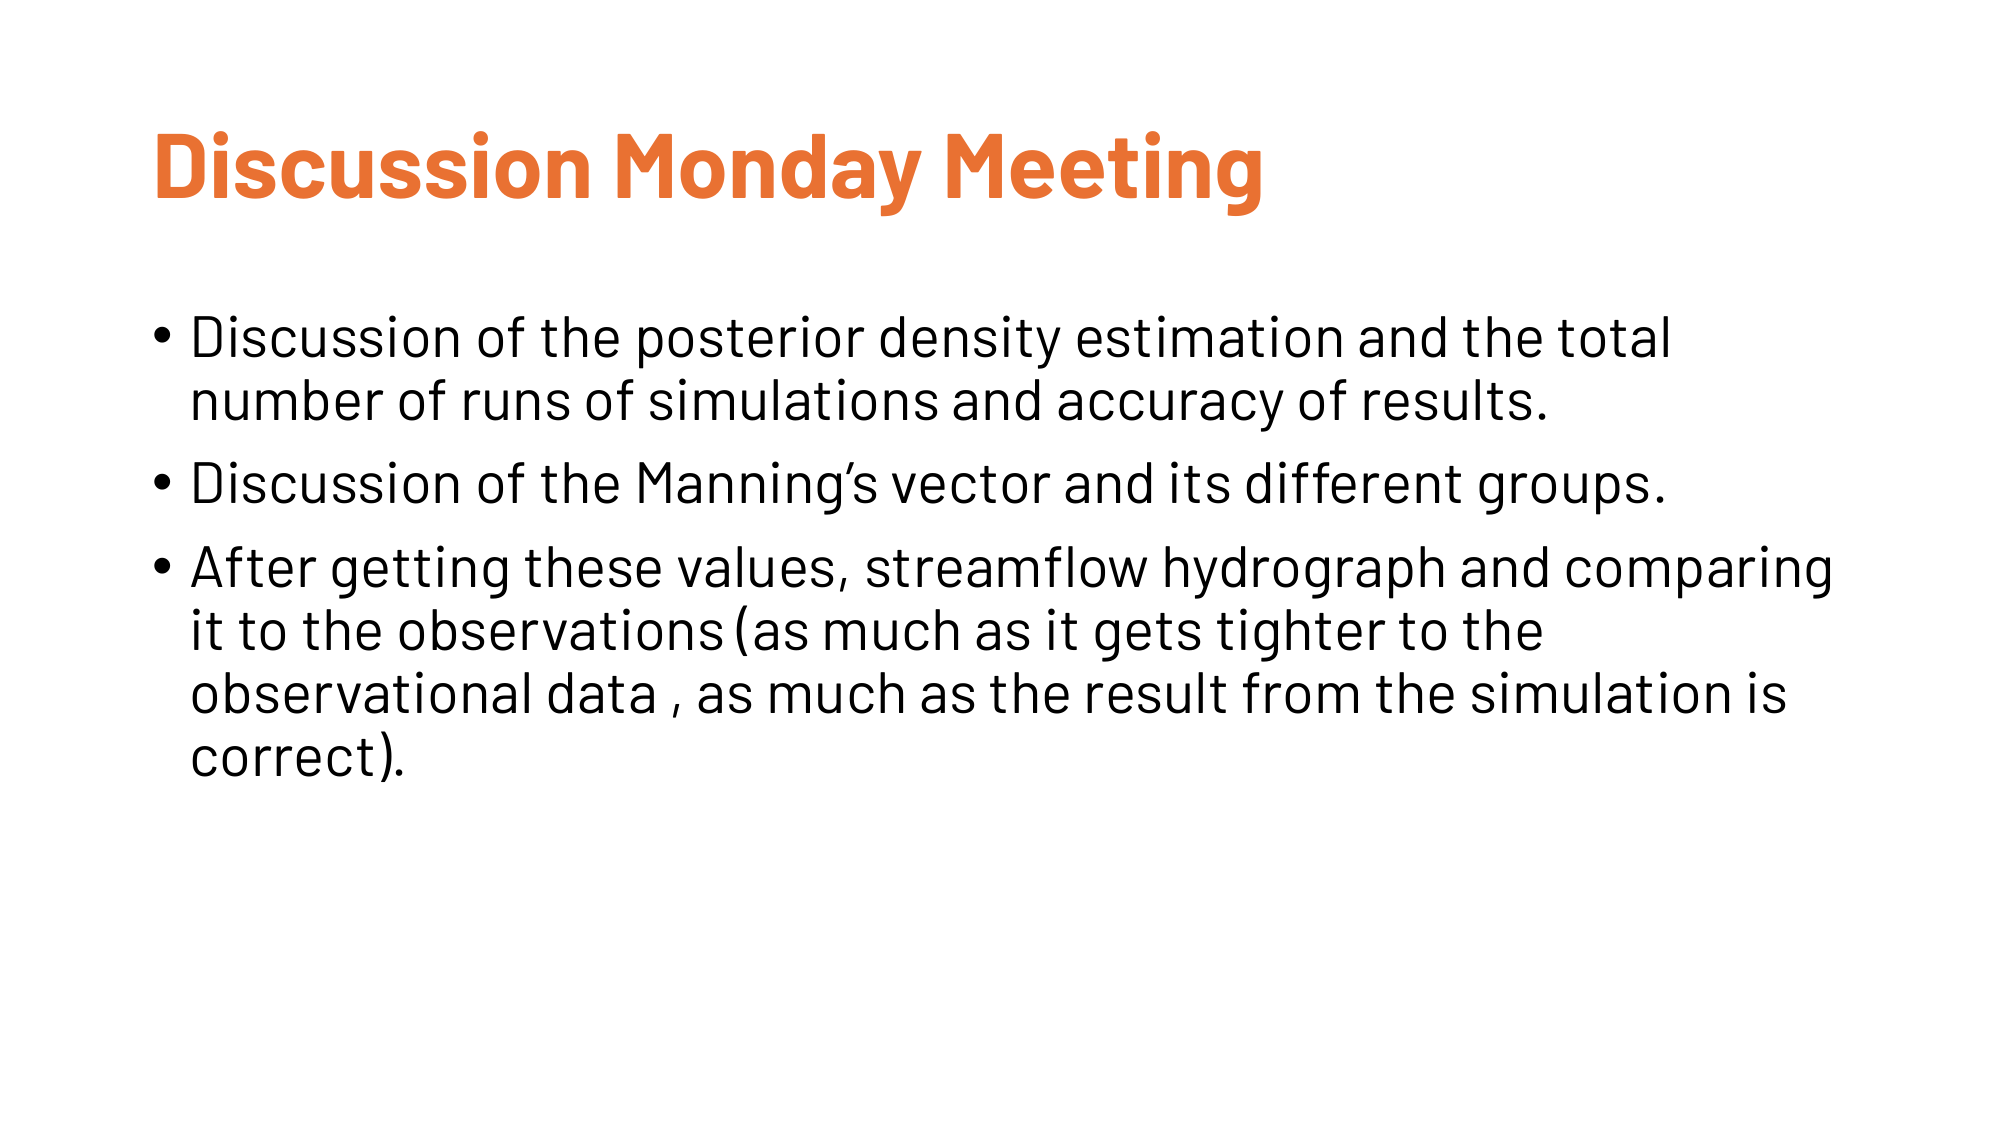

# Discussion Monday Meeting
Discussion of the posterior density estimation and the total number of runs of simulations and accuracy of results.
Discussion of the Manning’s vector and its different groups.
After getting these values, streamflow hydrograph and comparing it to the observations (as much as it gets tighter to the observational data , as much as the result from the simulation is correct).